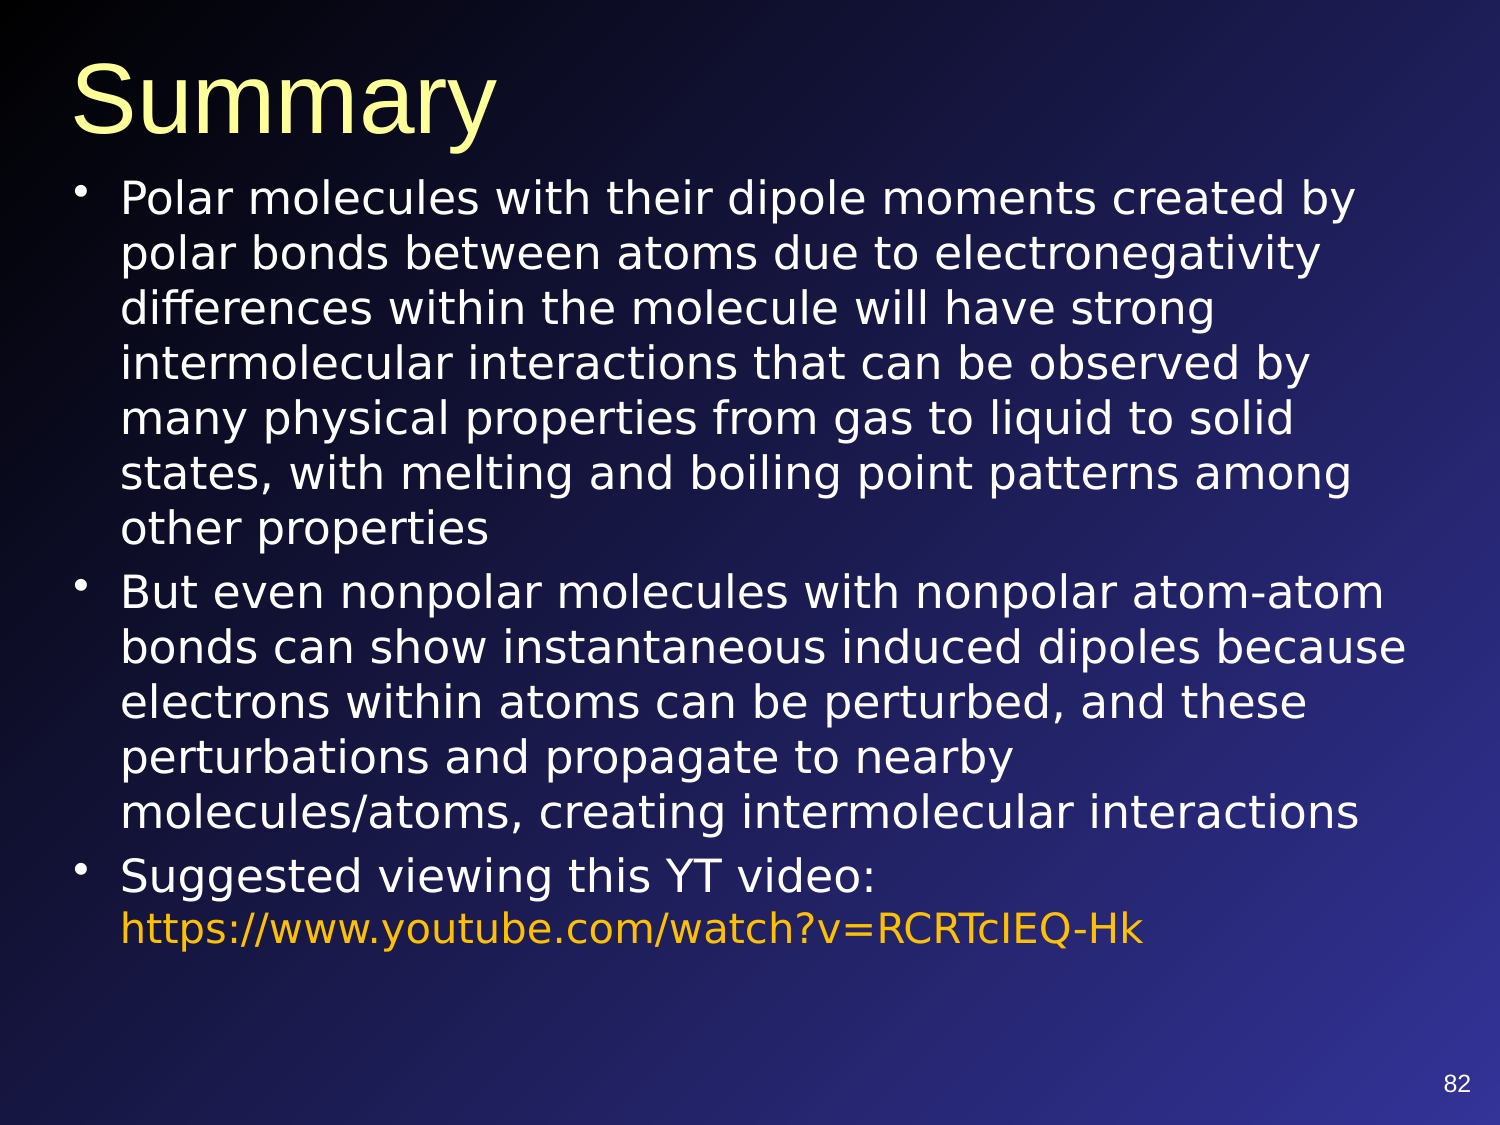

# Summary
Polar molecules with their dipole moments created by polar bonds between atoms due to electronegativity differences within the molecule will have strong intermolecular interactions that can be observed by many physical properties from gas to liquid to solid states, with melting and boiling point patterns among other properties
But even nonpolar molecules with nonpolar atom-atom bonds can show instantaneous induced dipoles because electrons within atoms can be perturbed, and these perturbations and propagate to nearby molecules/atoms, creating intermolecular interactions
Suggested viewing this YT video: https://www.youtube.com/watch?v=RCRTcIEQ-Hk
82